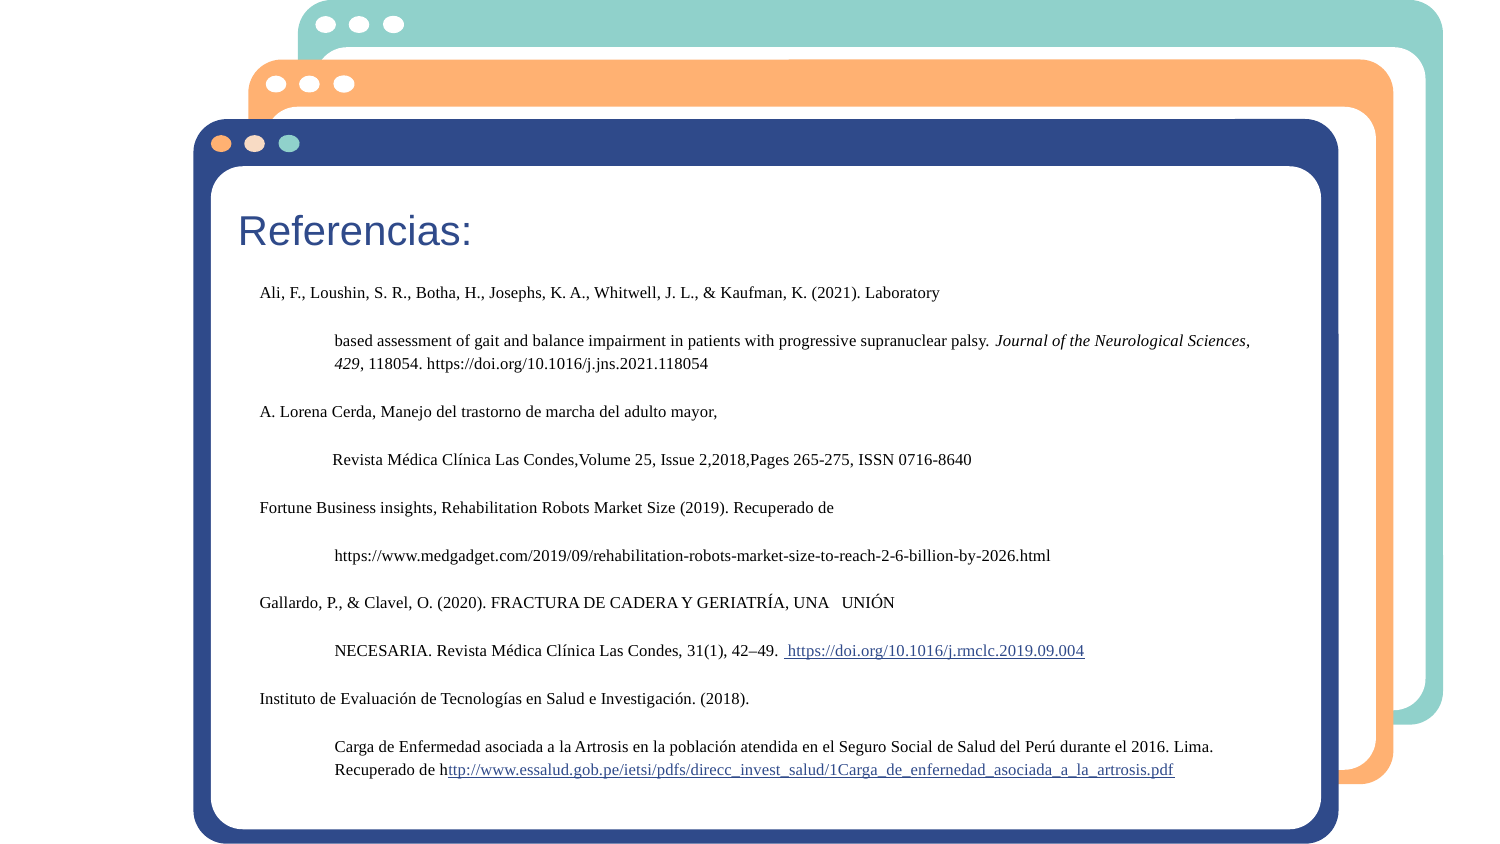

# Referencias:
Ali, F., Loushin, S. R., Botha, H., Josephs, K. A., Whitwell, J. L., & Kaufman, K. (2021). Laboratory
based assessment of gait and balance impairment in patients with progressive supranuclear palsy. Journal of the Neurological Sciences, 429, 118054. https://doi.org/10.1016/j.jns.2021.118054
A. Lorena Cerda, Manejo del trastorno de marcha del adulto mayor,
Revista Médica Clínica Las Condes,Volume 25, Issue 2,2018,Pages 265-275, ISSN 0716-8640
Fortune Business insights, Rehabilitation Robots Market Size (2019). Recuperado de
https://www.medgadget.com/2019/09/rehabilitation-robots-market-size-to-reach-2-6-billion-by-2026.html
Gallardo, P., & Clavel, O. (2020). FRACTURA DE CADERA Y GERIATRÍA, UNA   UNIÓN
NECESARIA. Revista Médica Clínica Las Condes, 31(1), 42–49.  https://doi.org/10.1016/j.rmclc.2019.09.004
Instituto de Evaluación de Tecnologías en Salud e Investigación. (2018).
Carga de Enfermedad asociada a la Artrosis en la población atendida en el Seguro Social de Salud del Perú durante el 2016. Lima. Recuperado de http://www.essalud.gob.pe/ietsi/pdfs/direcc_invest_salud/1Carga_de_enfernedad_asociada_a_la_artrosis.pdf